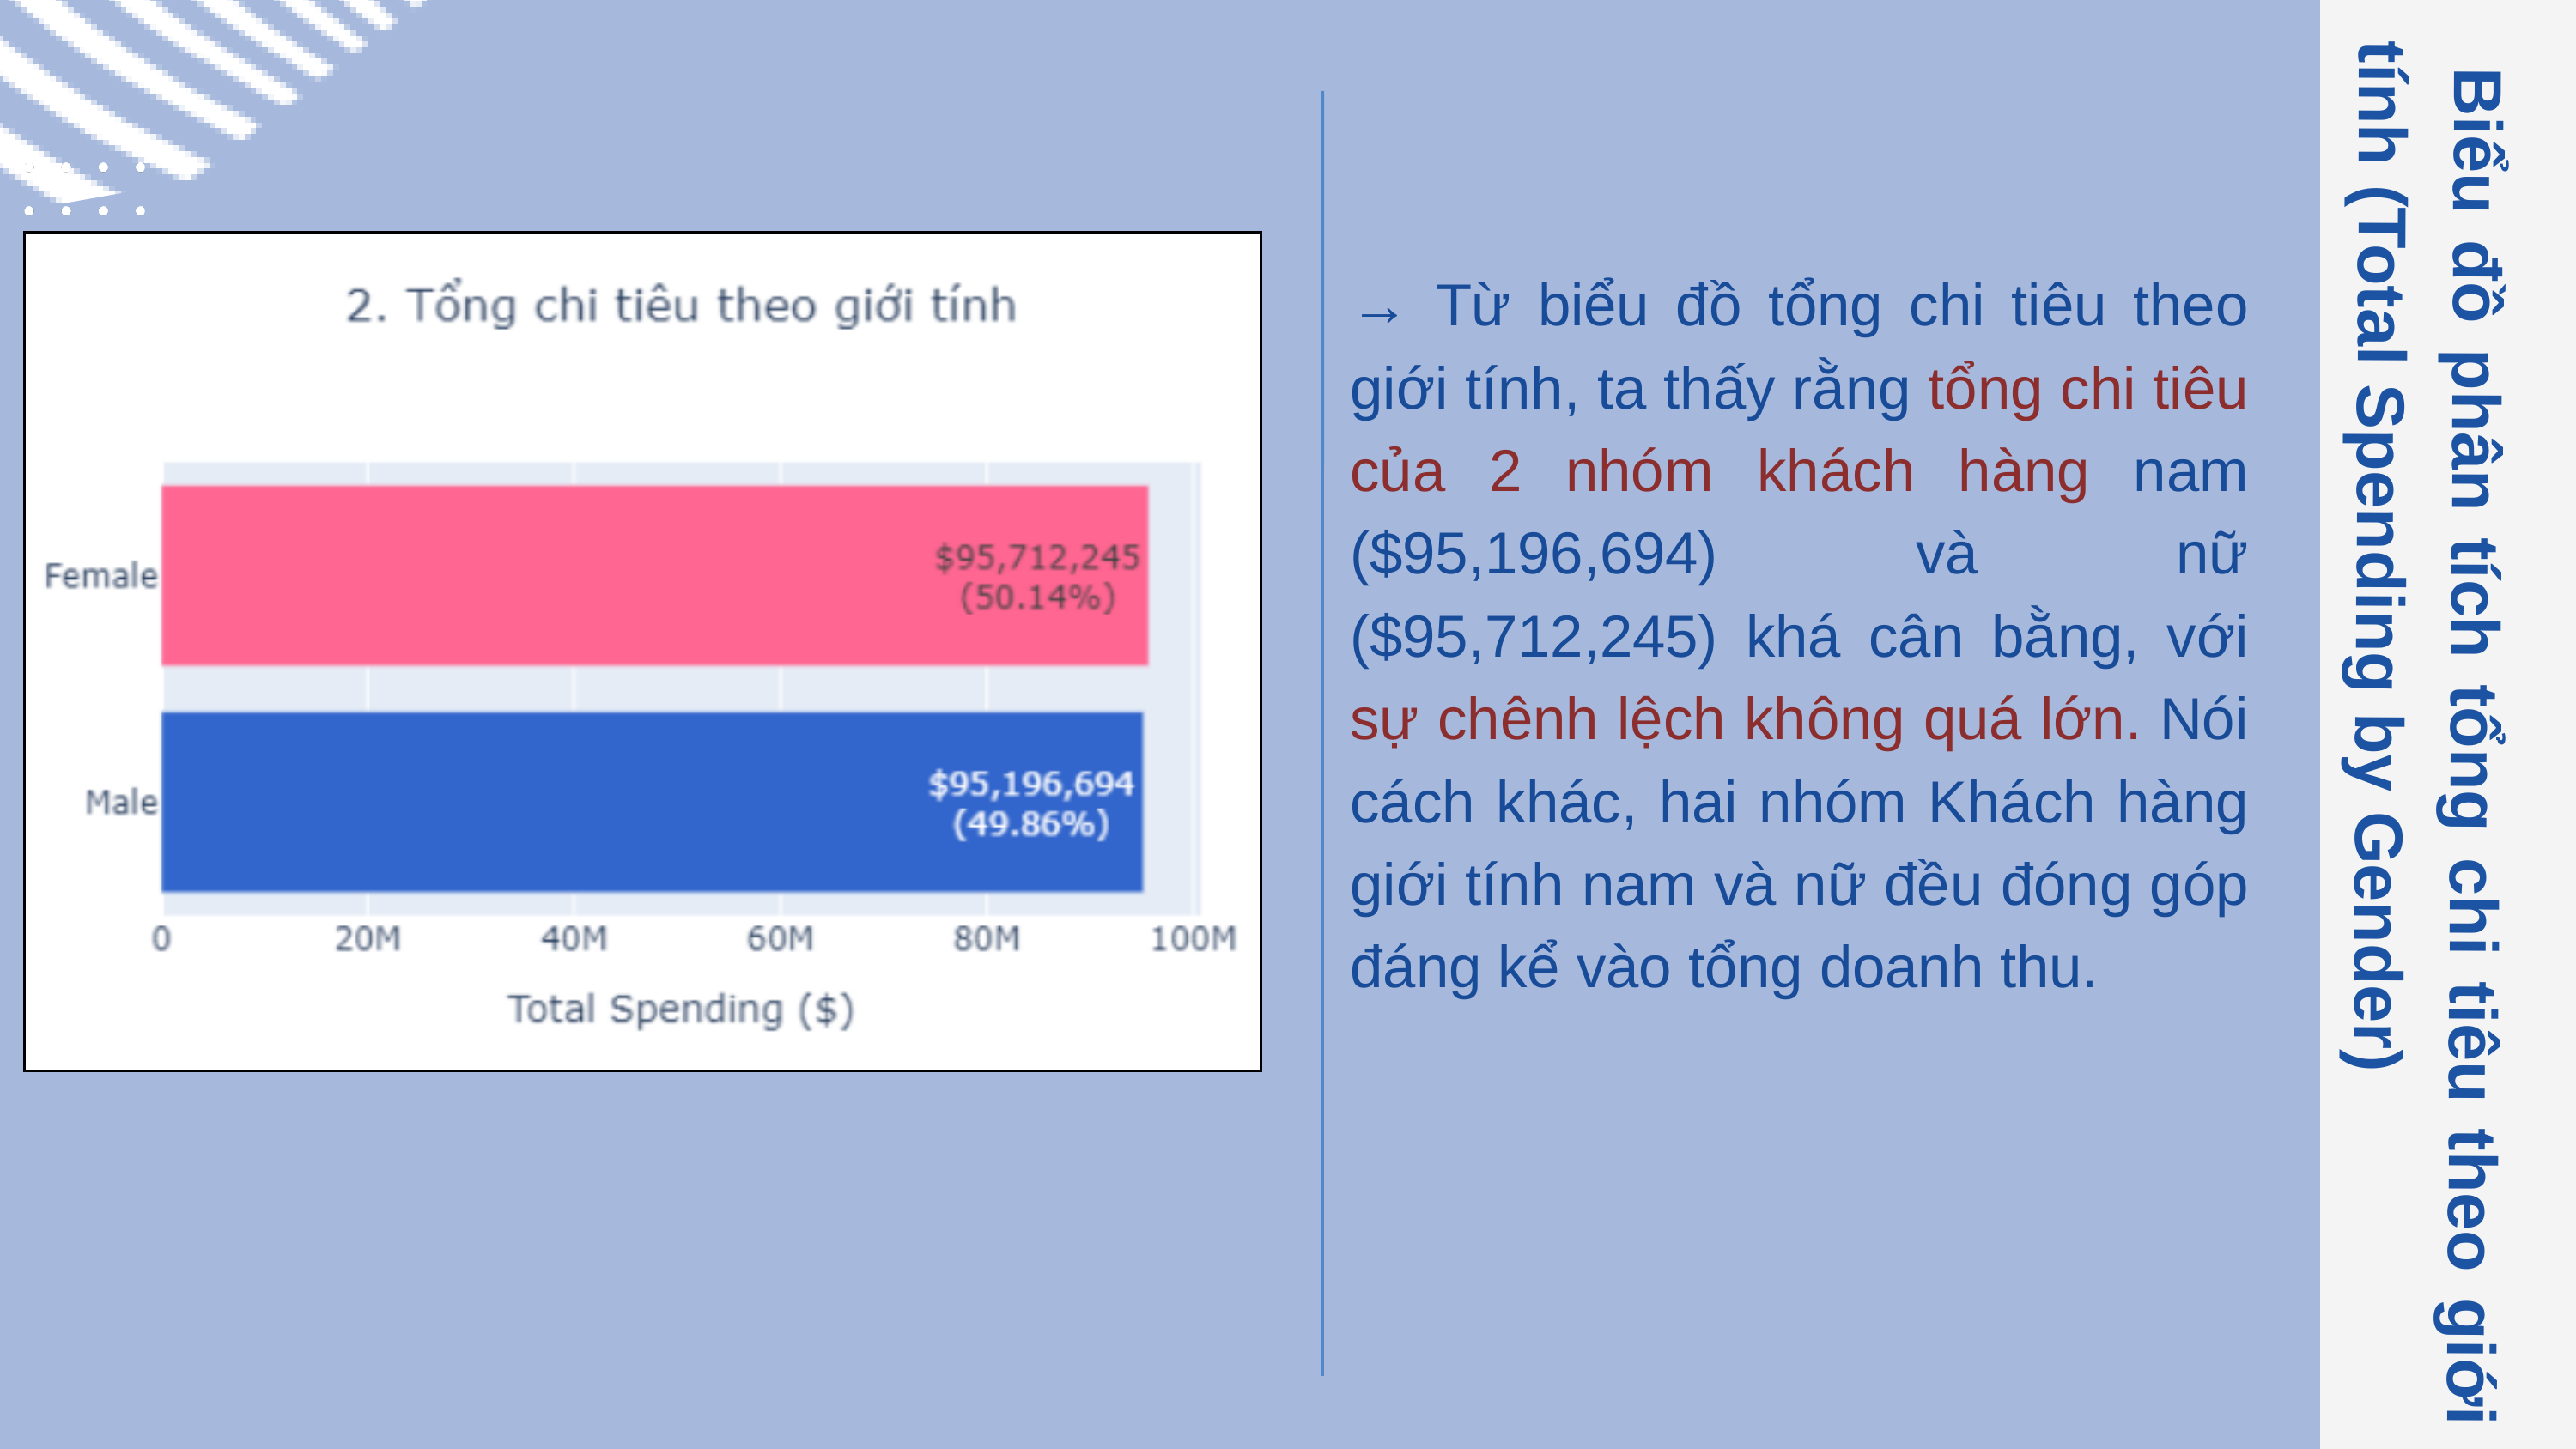

→ Từ biểu đồ tổng chi tiêu theo giới tính, ta thấy rằng tổng chi tiêu của 2 nhóm khách hàng nam ($95,196,694) và nữ ($95,712,245) khá cân bằng, với sự chênh lệch không quá lớn. Nói cách khác, hai nhóm Khách hàng giới tính nam và nữ đều đóng góp đáng kể vào tổng doanh thu.
 Biểu đồ phân tích tổng chi tiêu theo giới tính (Total Spending by Gender)